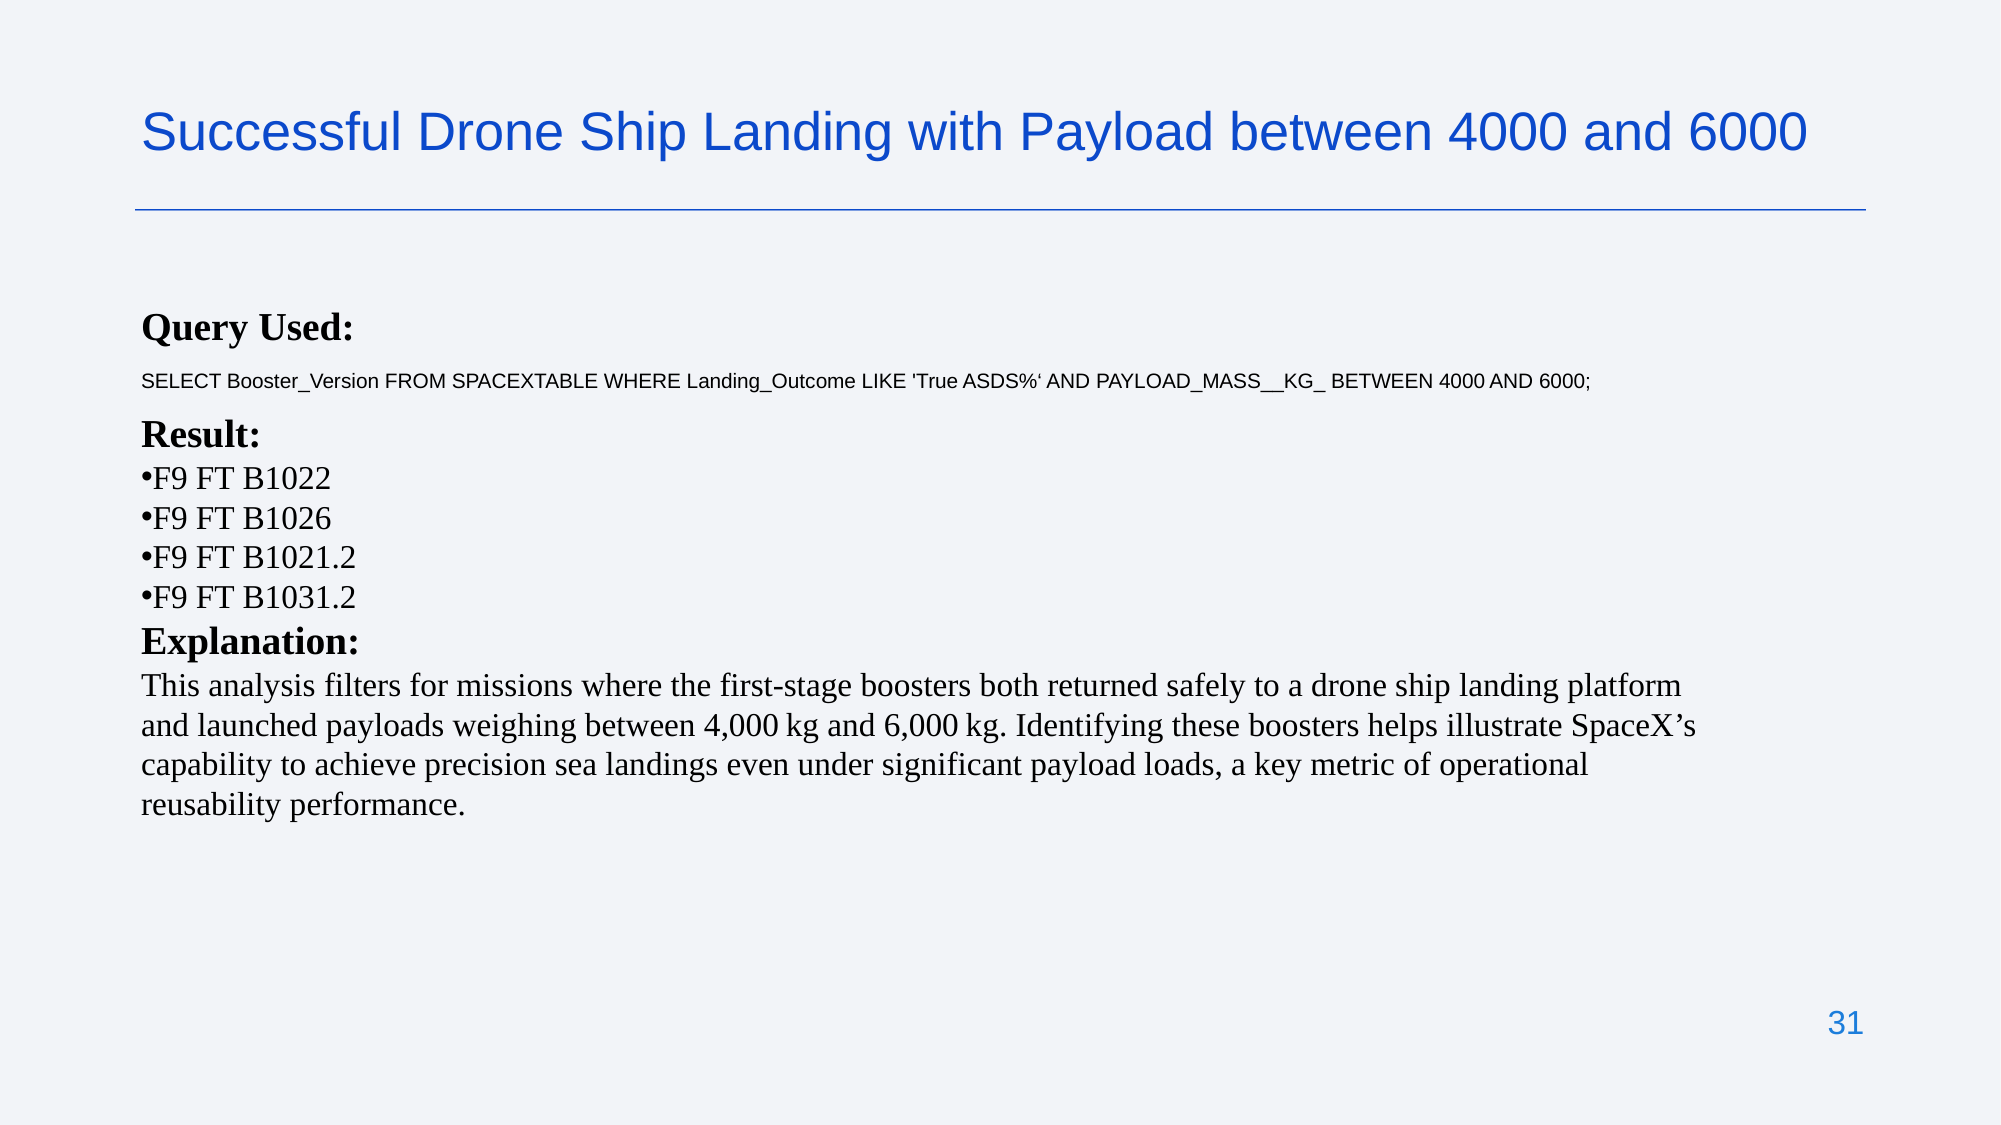

Successful Drone Ship Landing with Payload between 4000 and 6000
Query Used:
SELECT Booster_Version FROM SPACEXTABLE WHERE Landing_Outcome LIKE 'True ASDS%‘ AND PAYLOAD_MASS__KG_ BETWEEN 4000 AND 6000;
Result:
F9 FT B1022
F9 FT B1026
F9 FT B1021.2
F9 FT B1031.2
Explanation:
This analysis filters for missions where the first‑stage boosters both returned safely to a drone ship landing platform and launched payloads weighing between 4,000 kg and 6,000 kg. Identifying these boosters helps illustrate SpaceX’s capability to achieve precision sea landings even under significant payload loads, a key metric of operational reusability performance.
31